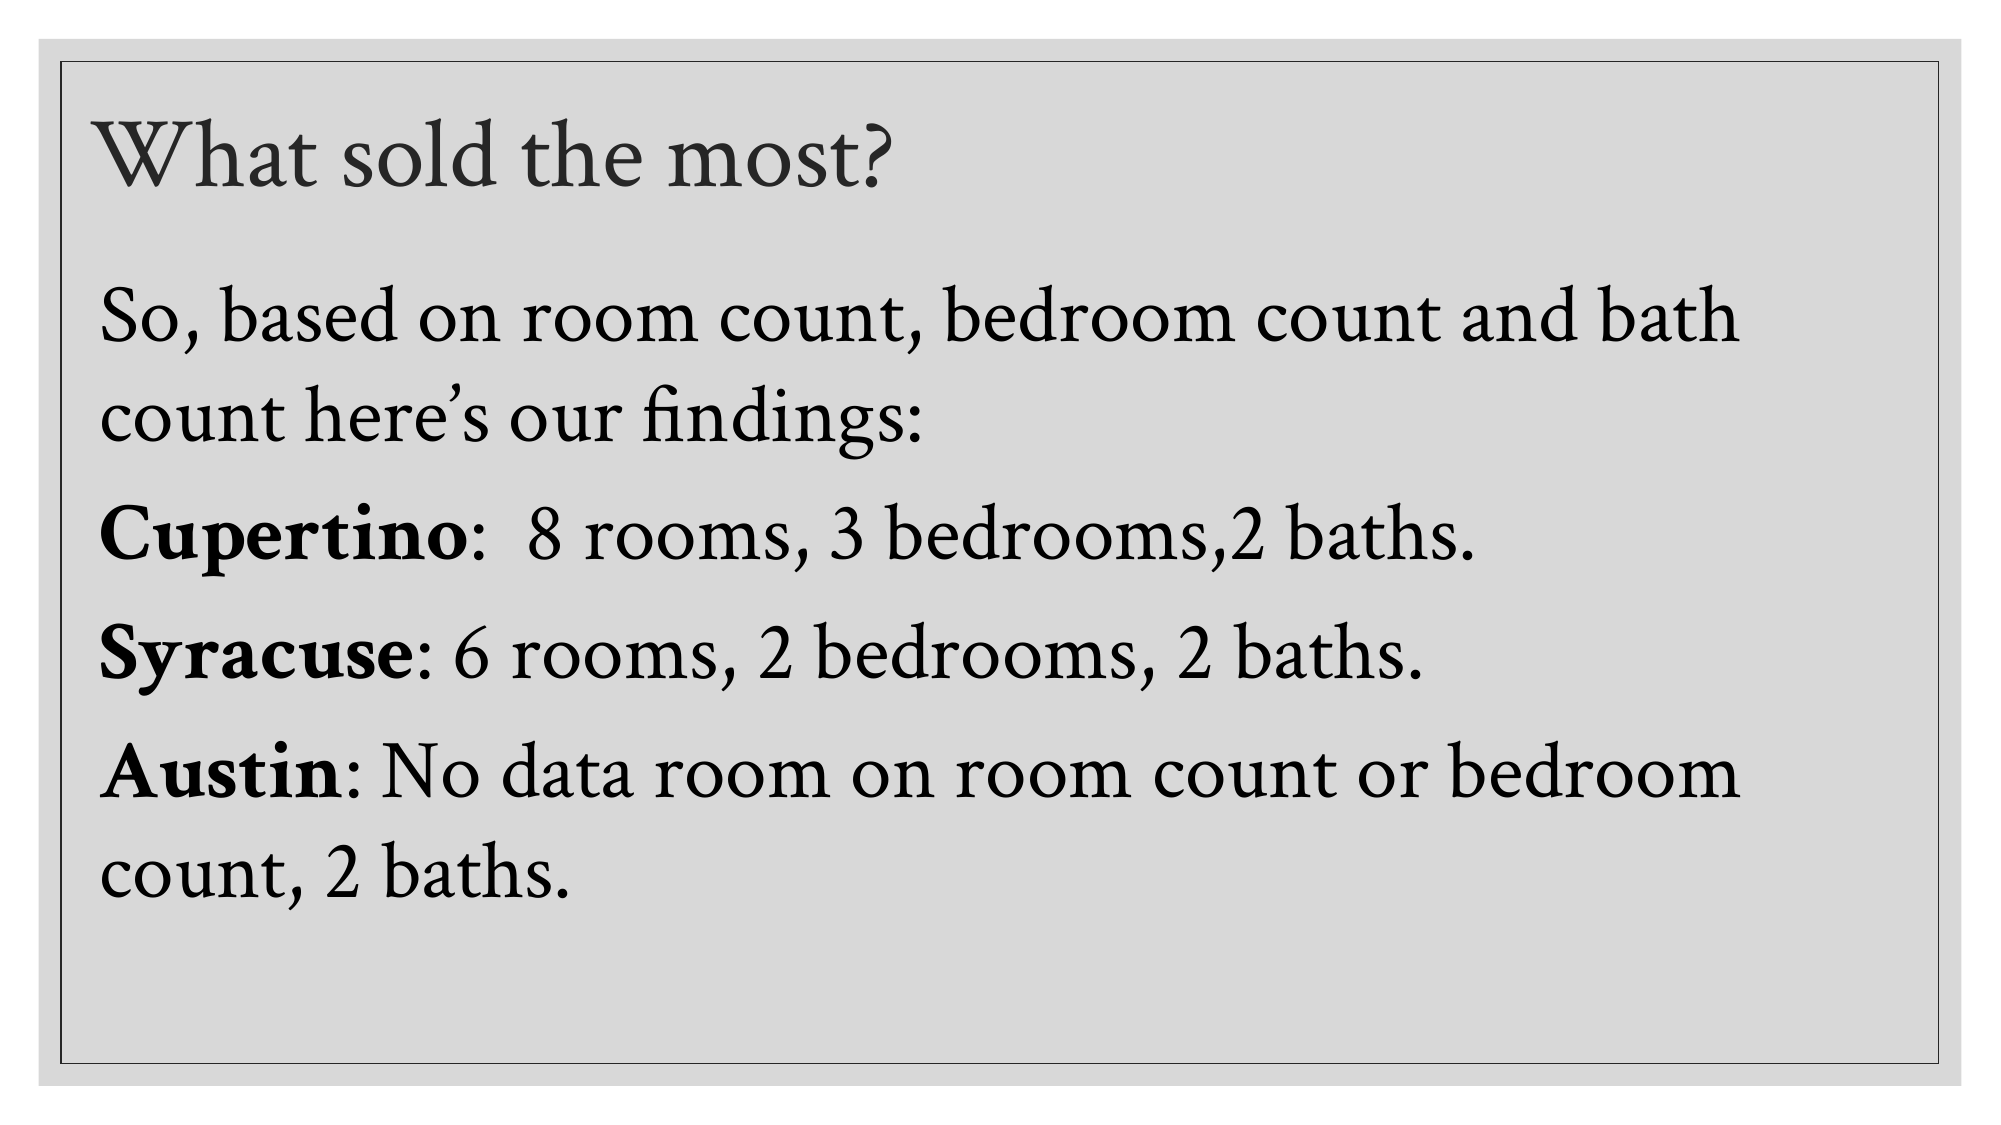

# What sold the most?
So, based on room count, bedroom count and bath count here’s our findings:
Cupertino:  8 rooms, 3 bedrooms,2 baths.
Syracuse: 6 rooms, 2 bedrooms, 2 baths.
Austin: No data room on room count or bedroom count, 2 baths.